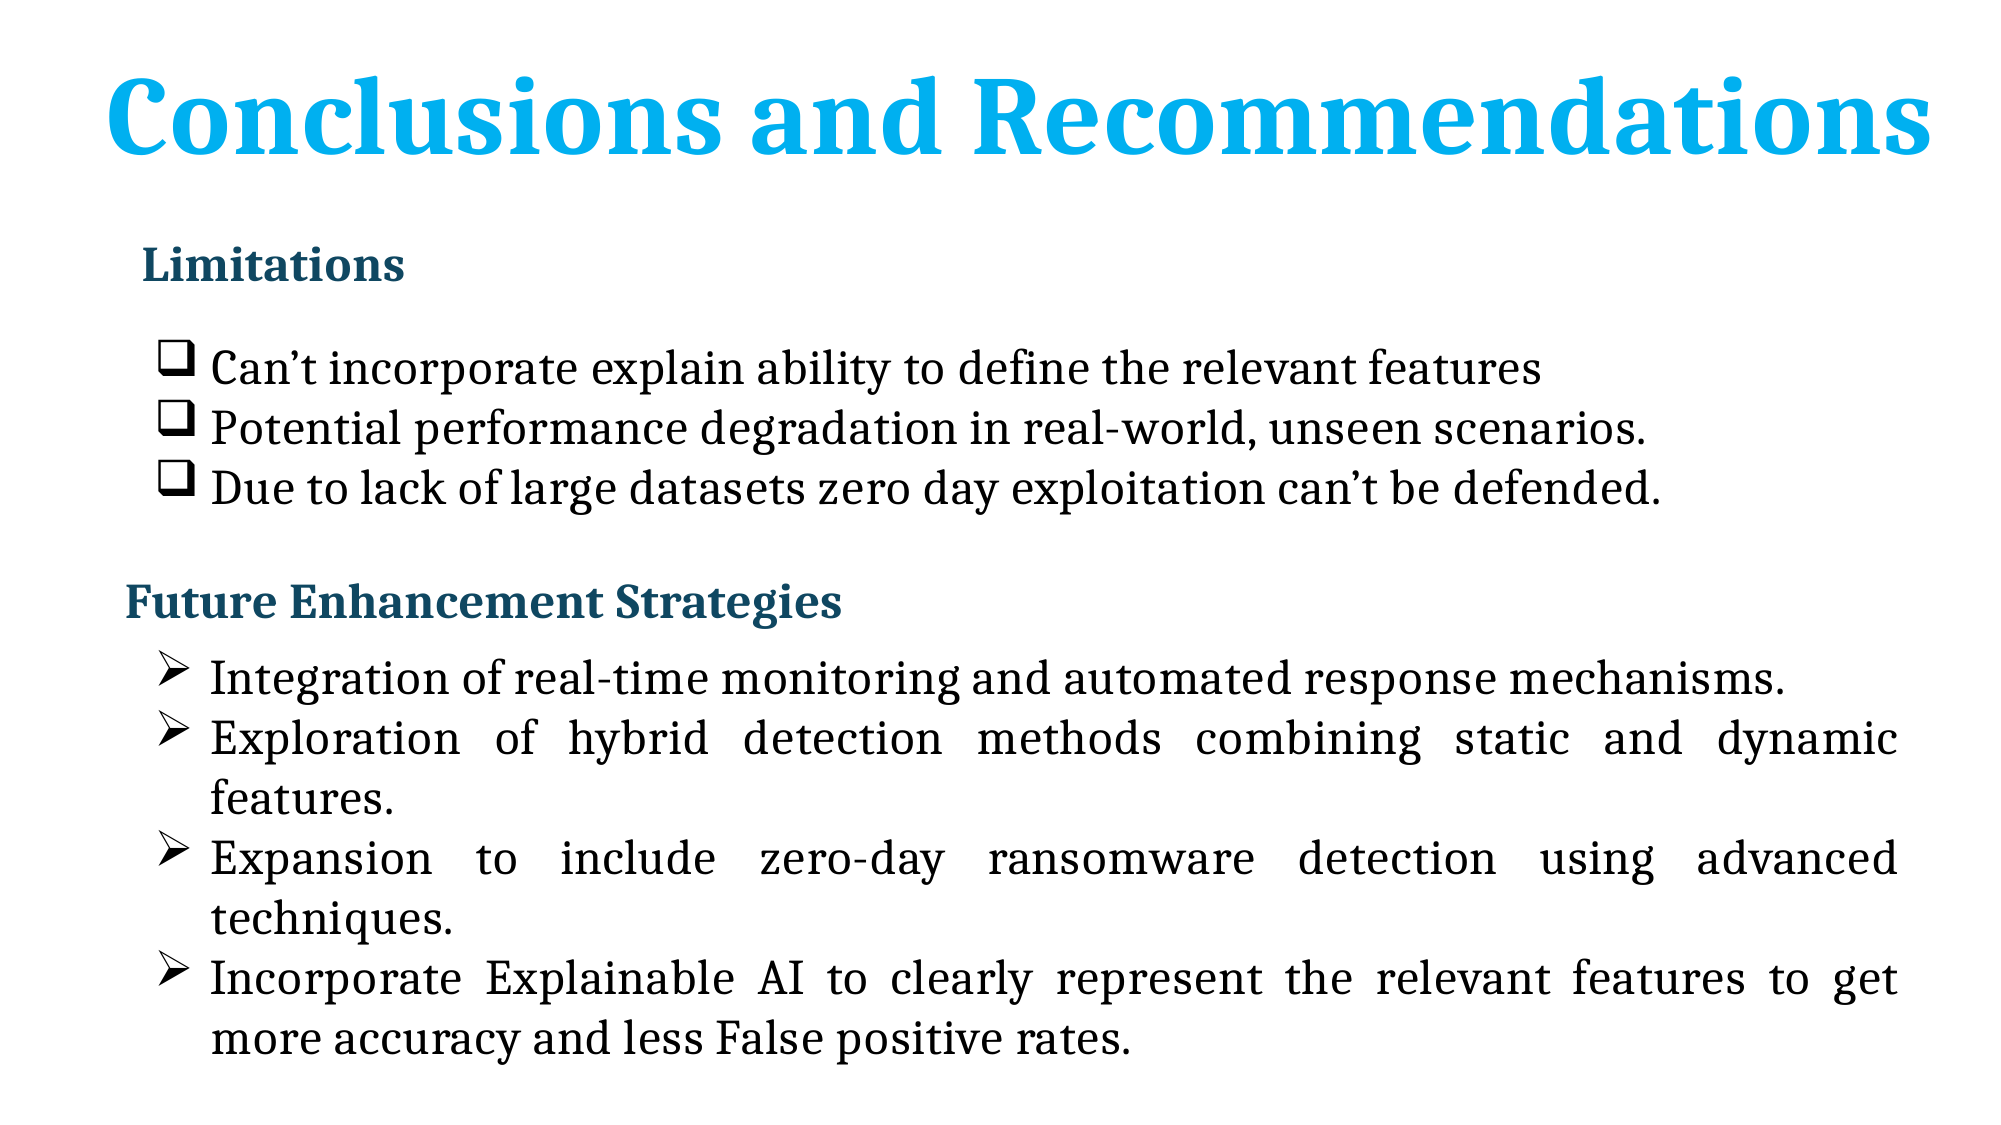

# Conclusions and Recommendations
Limitations​
Can’t incorporate explain ability to define the relevant features
Potential performance degradation in real-world, unseen scenarios.​
Due to lack of large datasets zero day exploitation can’t be defended.
Future Enhancement Strategies
Integration of real-time monitoring and automated response mechanisms.​
Exploration of hybrid detection methods combining static and dynamic features.​
Expansion to include zero-day ransomware detection using advanced techniques.
Incorporate Explainable AI to clearly represent the relevant features to get more accuracy and less False positive rates.